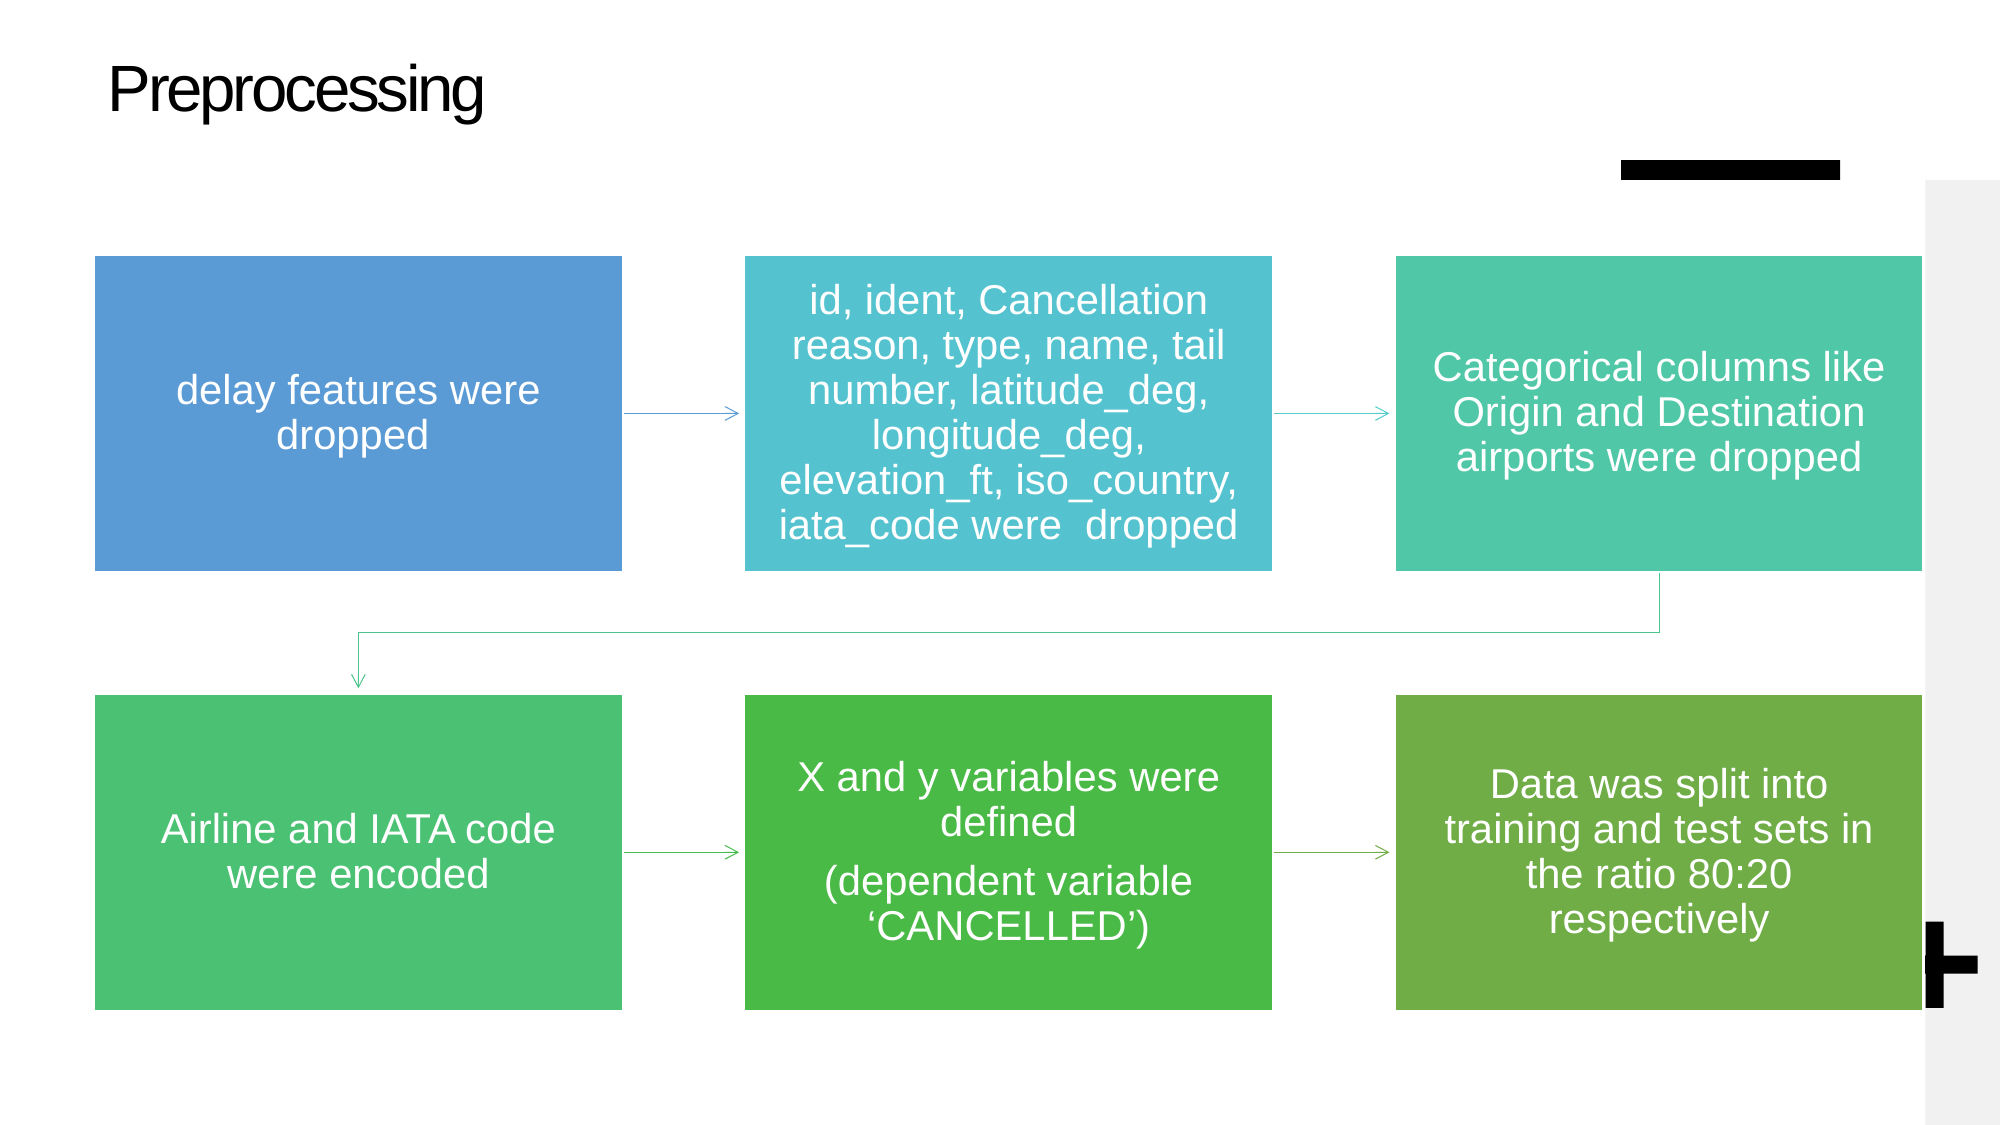

# Preprocessing

delay features were dropped

id, ident, Cancellation reason, type, name, tail number, latitude_deg, longitude_deg, elevation_ft, iso_country, iata_code were  dropped

Categorical columns like Origin and Destination airports were dropped

Airline and IATA code were encoded

X and y variables were defined
(dependent variable ‘CANCELLED’)
Data was split into training and test sets in the ratio 80:20 respectively